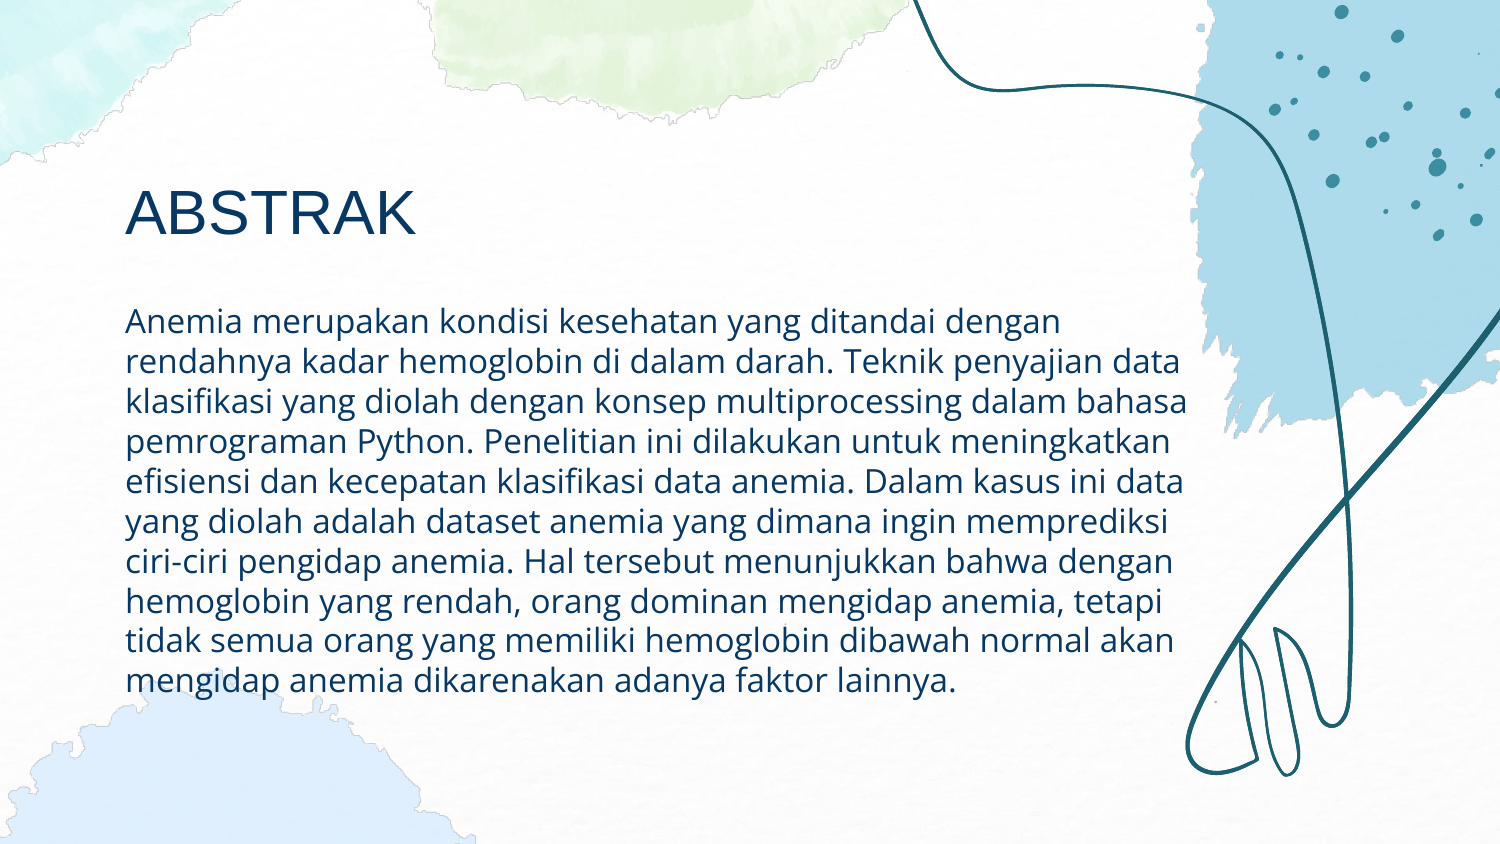

# ABSTRAK
Anemia merupakan kondisi kesehatan yang ditandai dengan rendahnya kadar hemoglobin di dalam darah. Teknik penyajian data klasifikasi yang diolah dengan konsep multiprocessing dalam bahasa pemrograman Python. Penelitian ini dilakukan untuk meningkatkan efisiensi dan kecepatan klasifikasi data anemia. Dalam kasus ini data yang diolah adalah dataset anemia yang dimana ingin memprediksi ciri-ciri pengidap anemia. Hal tersebut menunjukkan bahwa dengan hemoglobin yang rendah, orang dominan mengidap anemia, tetapi tidak semua orang yang memiliki hemoglobin dibawah normal akan mengidap anemia dikarenakan adanya faktor lainnya.